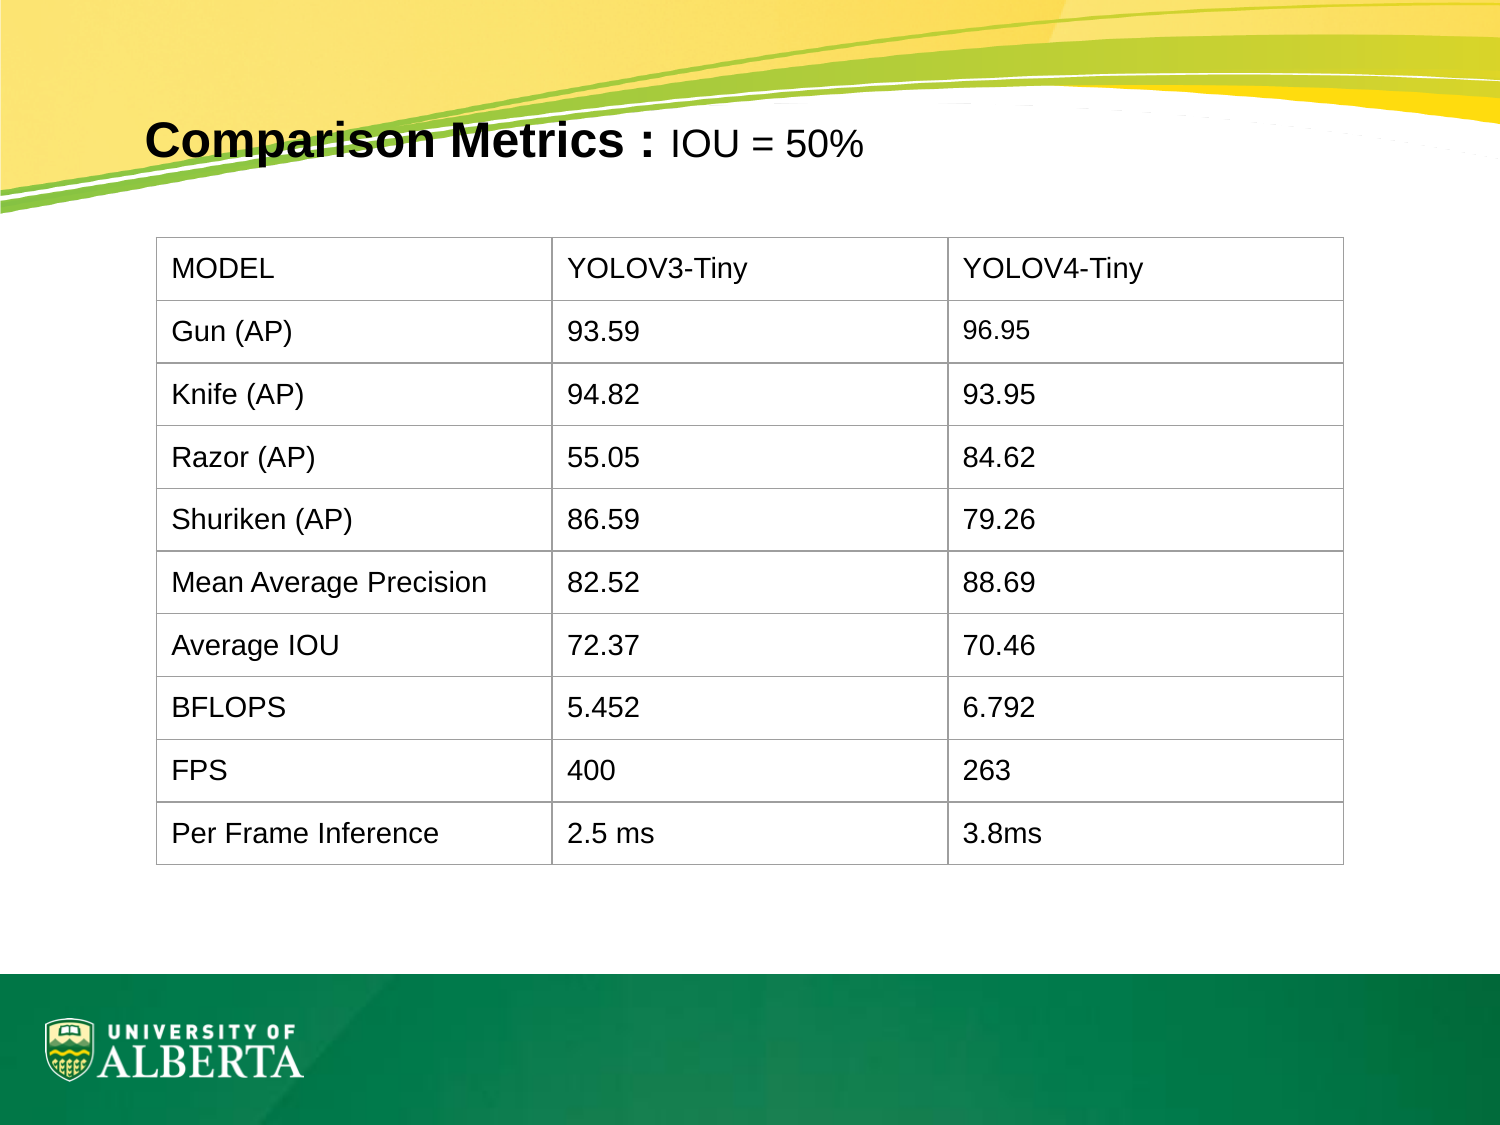

Comparison Metrics : IOU = 50%

| MODEL | YOLOV3-Tiny | YOLOV4-Tiny |
| --- | --- | --- |
| Gun (AP) | 93.59 | 96.95 |
| Knife (AP) | 94.82 | 93.95 |
| Razor (AP) | 55.05 | 84.62 |
| Shuriken (AP) | 86.59 | 79.26 |
| Mean Average Precision | 82.52 | 88.69 |
| Average IOU | 72.37 | 70.46 |
| BFLOPS | 5.452 | 6.792 |
| FPS | 400 | 263 |
| Per Frame Inference | 2.5 ms | 3.8ms |
#